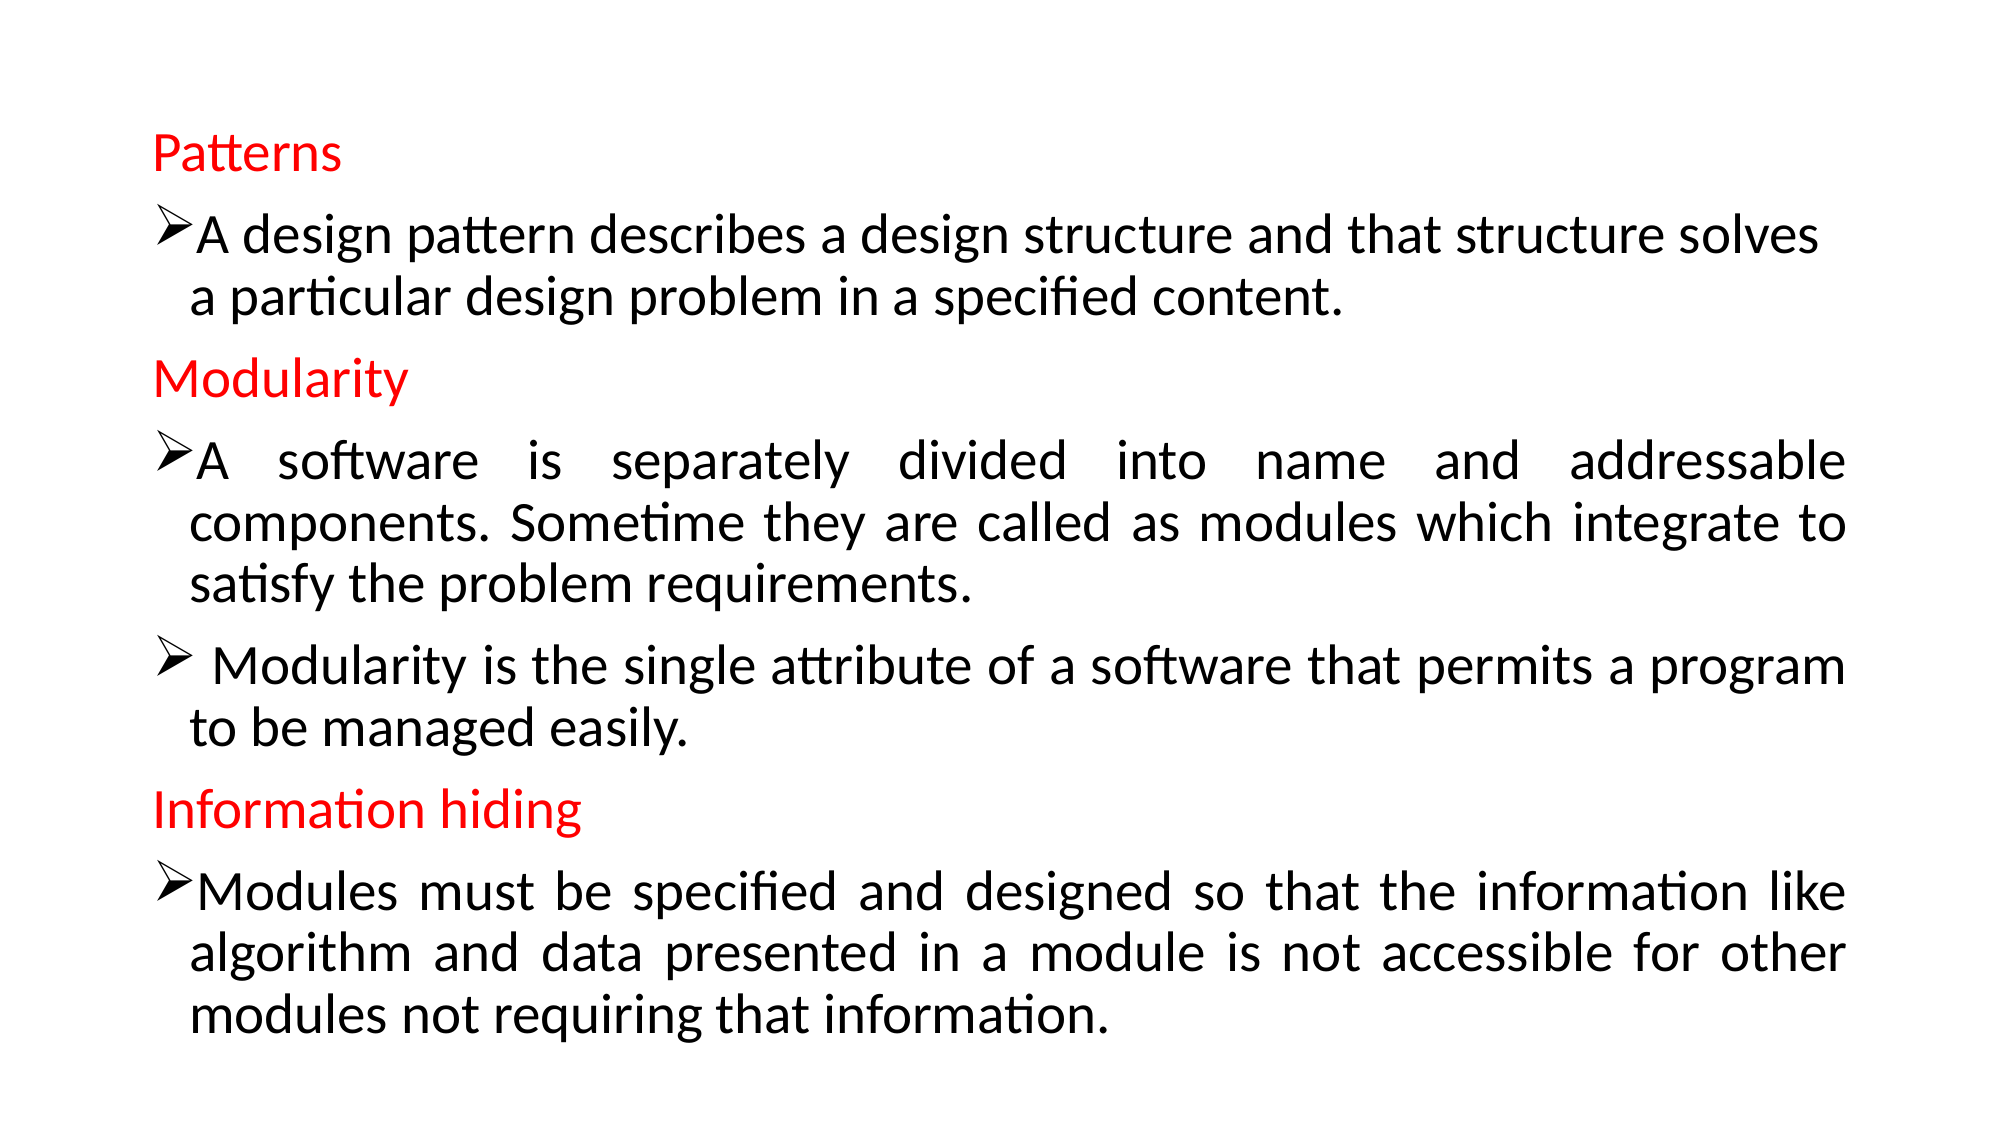

Patterns
A design pattern describes a design structure and that structure solves a particular design problem in a specified content.
Modularity
A software is separately divided into name and addressable components. Sometime they are called as modules which integrate to satisfy the problem requirements.
 Modularity is the single attribute of a software that permits a program to be managed easily.
Information hiding
Modules must be specified and designed so that the information like algorithm and data presented in a module is not accessible for other modules not requiring that information.